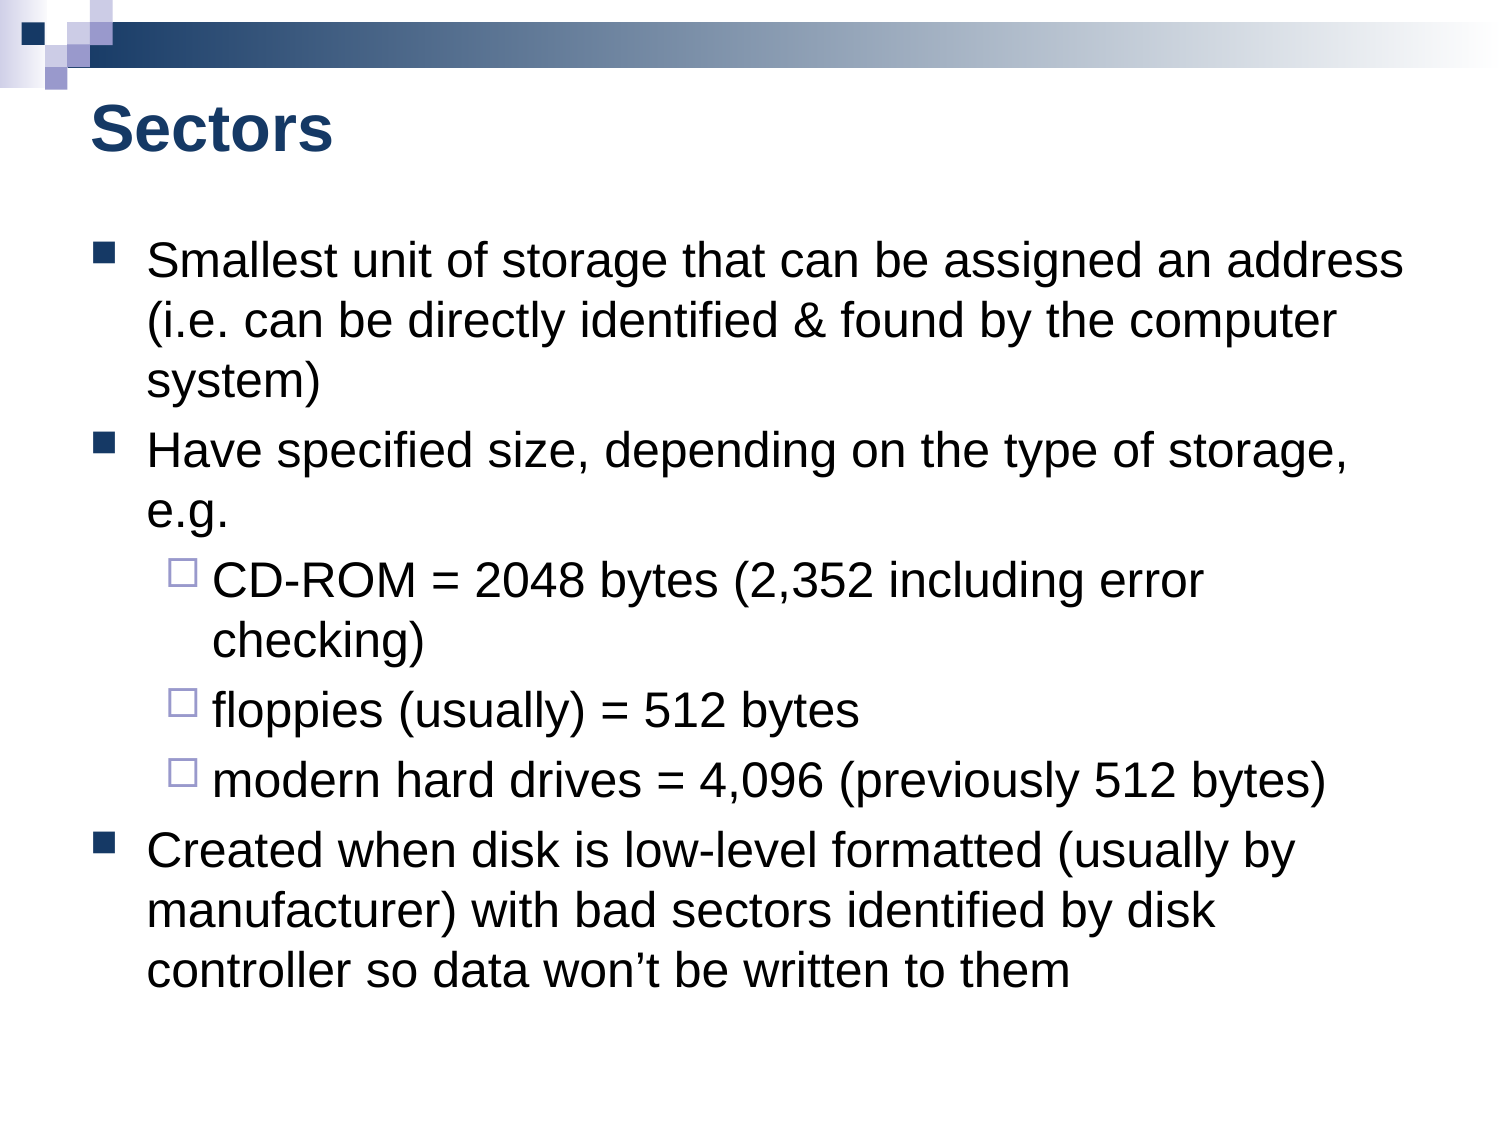

# Sectors
Smallest unit of storage that can be assigned an address (i.e. can be directly identified & found by the computer system)
Have specified size, depending on the type of storage, e.g.
CD-ROM = 2048 bytes (2,352 including error checking)
floppies (usually) = 512 bytes
modern hard drives = 4,096 (previously 512 bytes)
Created when disk is low-level formatted (usually by manufacturer) with bad sectors identified by disk controller so data won’t be written to them